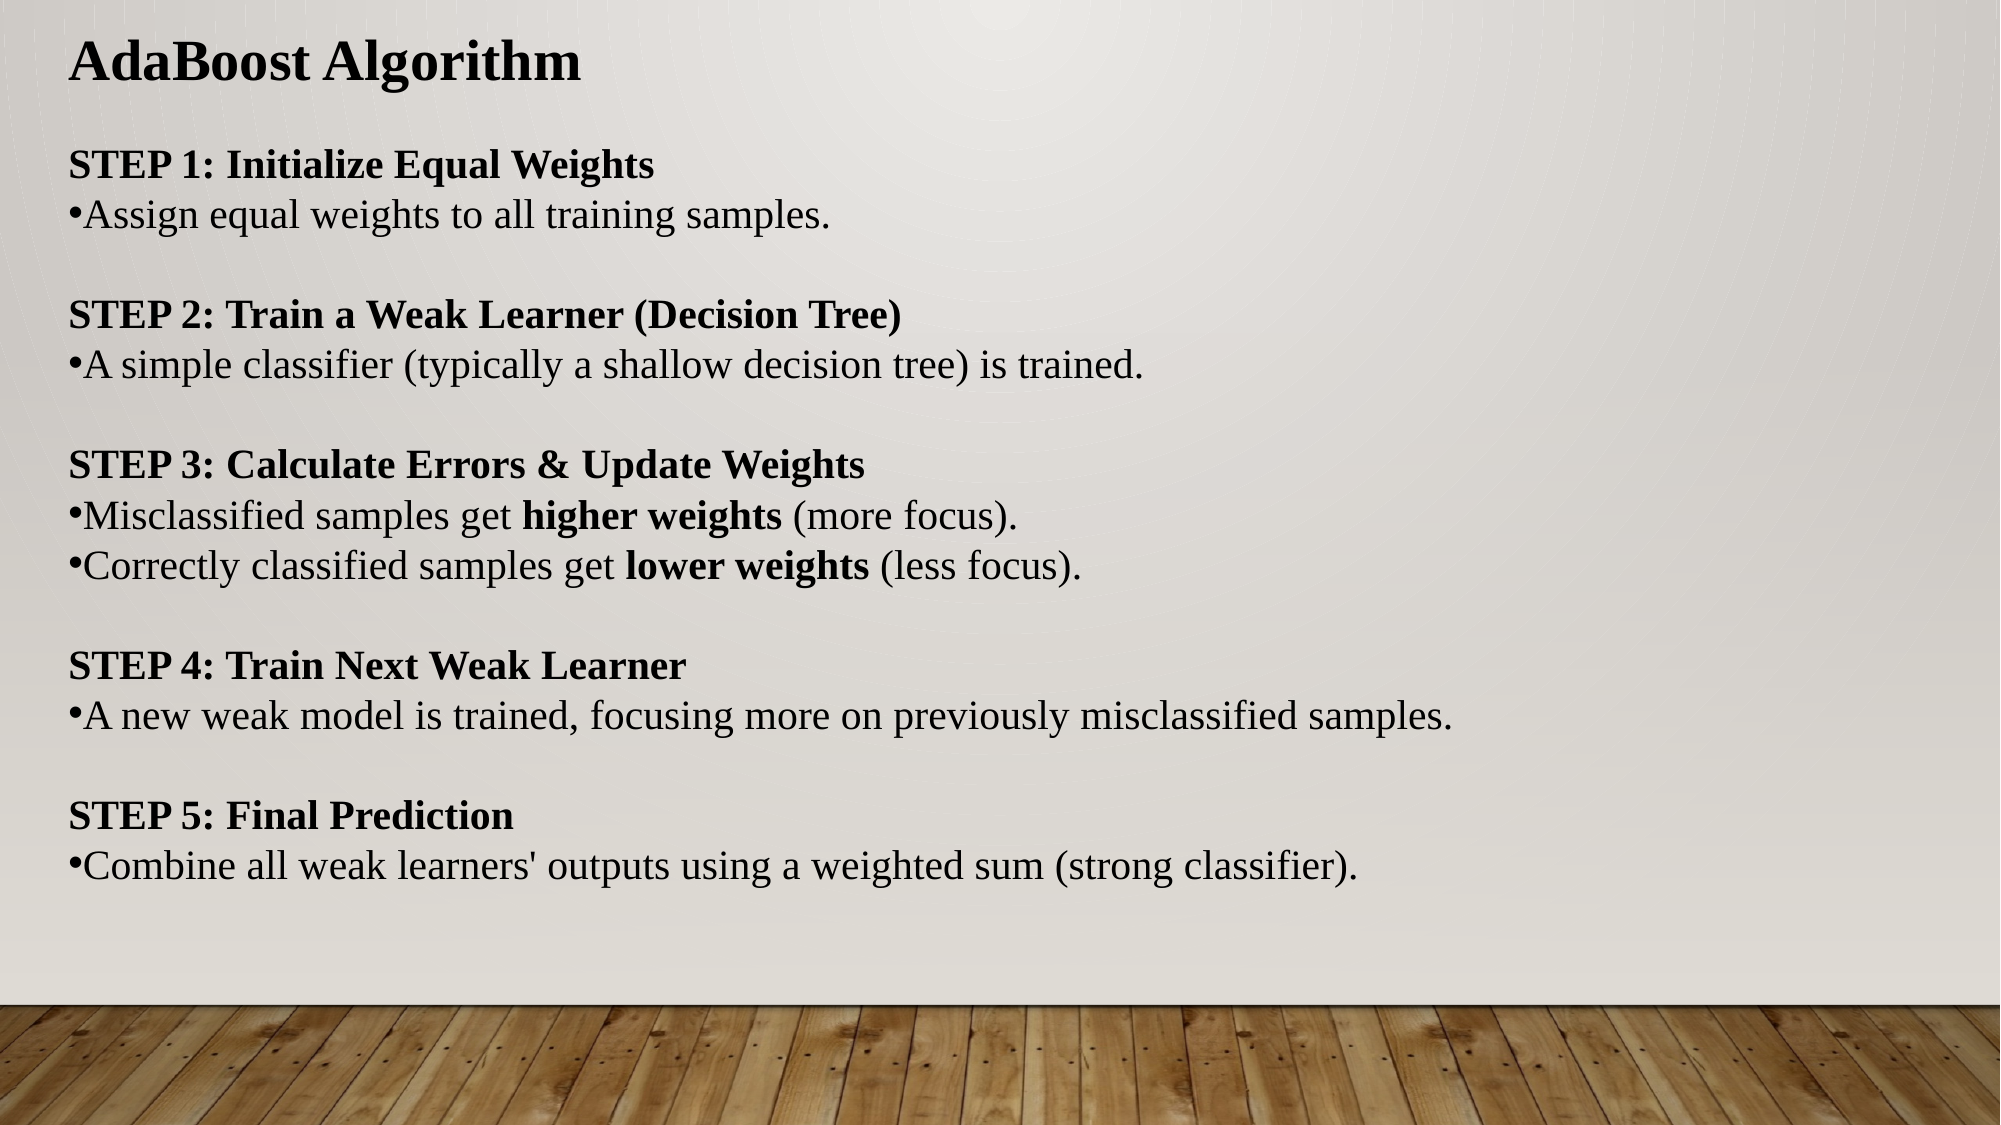

AdaBoost Algorithm
STEP 1: Initialize Equal Weights
Assign equal weights to all training samples.

STEP 2: Train a Weak Learner (Decision Tree)
A simple classifier (typically a shallow decision tree) is trained.

STEP 3: Calculate Errors & Update Weights
Misclassified samples get higher weights (more focus).
Correctly classified samples get lower weights (less focus).

STEP 4: Train Next Weak Learner
A new weak model is trained, focusing more on previously misclassified samples.

STEP 5: Final Prediction
Combine all weak learners' outputs using a weighted sum (strong classifier).